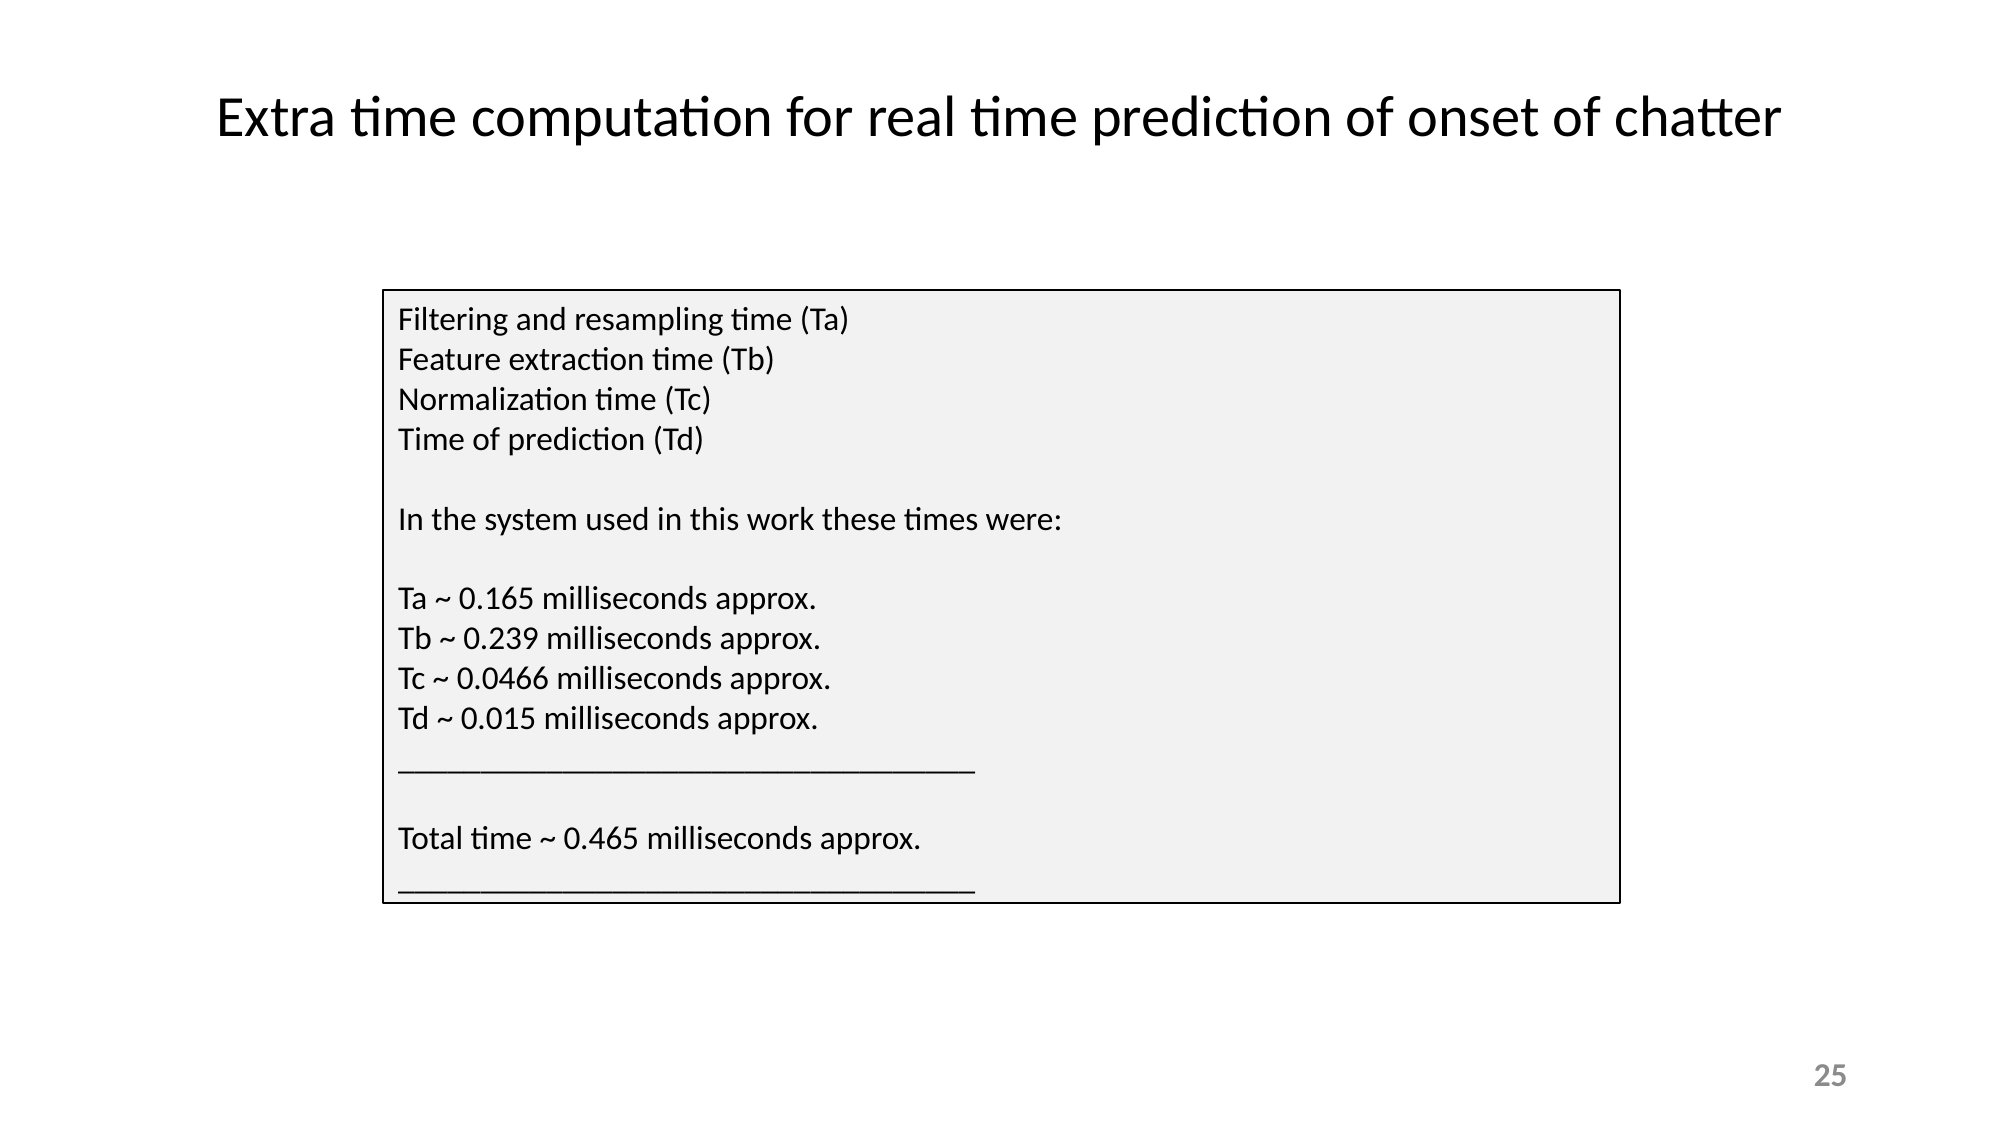

Extra time computation for real time prediction of onset of chatter
Filtering and resampling time (Ta)
Feature extraction time (Tb)
Normalization time (Tc)
Time of prediction (Td)

In the system used in this work these times were:

Ta ~ 0.165 milliseconds approx.
Tb ~ 0.239 milliseconds approx.
Tc ~ 0.0466 milliseconds approx.
Td ~ 0.015 milliseconds approx.
___________________________________

Total time ~ 0.465 milliseconds approx.
___________________________________
25